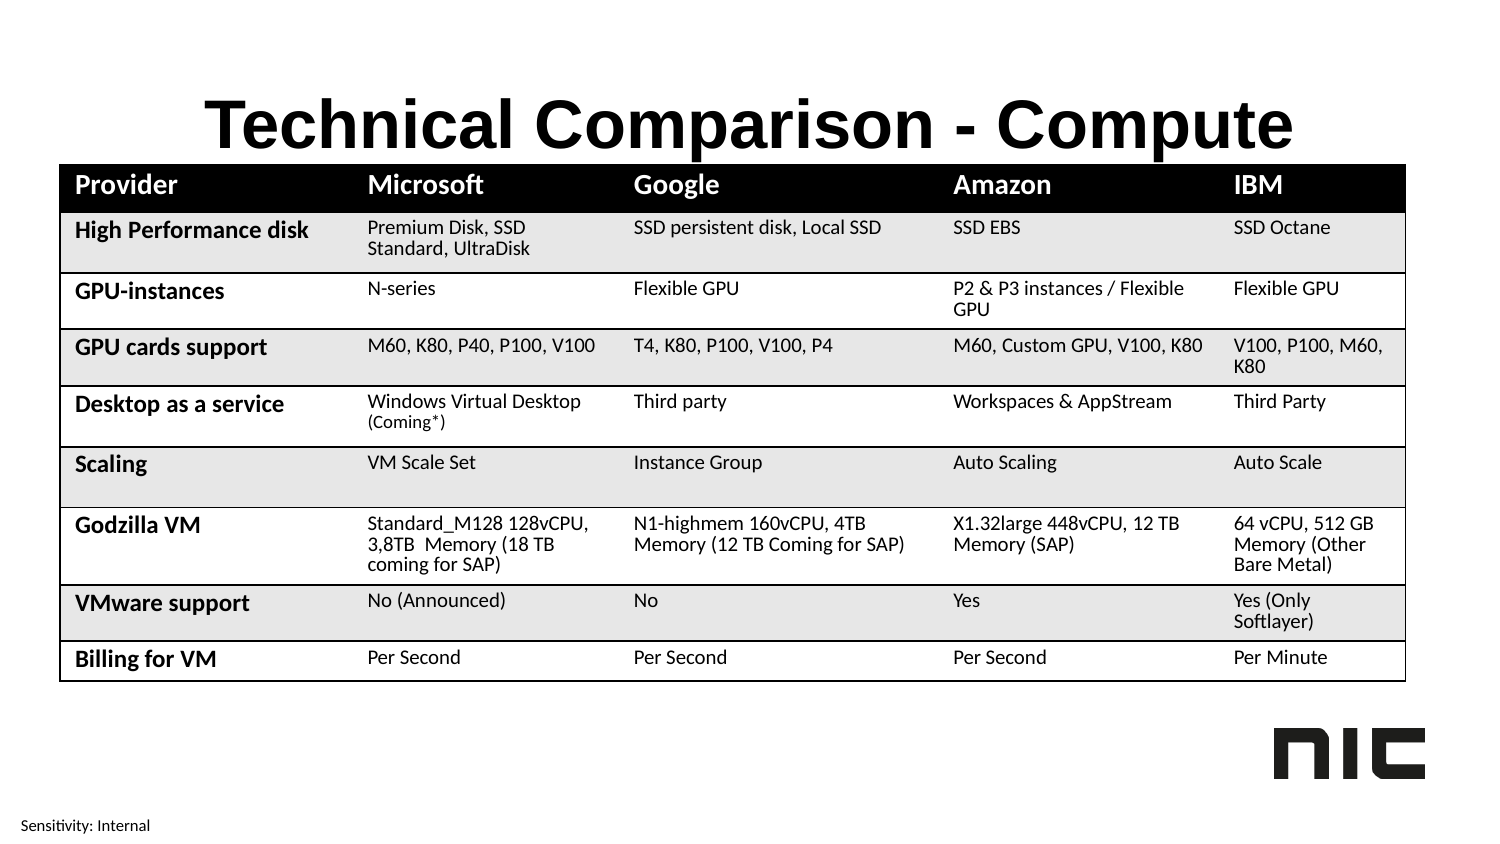

# Technical Comparison - Compute
| Provider | Microsoft | Google | Amazon | IBM |
| --- | --- | --- | --- | --- |
| High Performance disk | Premium Disk, SSD Standard, UltraDisk | SSD persistent disk, Local SSD | SSD EBS | SSD Octane |
| GPU-instances | N-series | Flexible GPU | P2 & P3 instances / Flexible GPU | Flexible GPU |
| GPU cards support | M60, K80, P40, P100, V100 | T4, K80, P100, V100, P4 | M60, Custom GPU, V100, K80 | V100, P100, M60, K80 |
| Desktop as a service | Windows Virtual Desktop (Coming\*) | Third party | Workspaces & AppStream | Third Party |
| Scaling | VM Scale Set | Instance Group | Auto Scaling | Auto Scale |
| Godzilla VM | Standard\_M128 128vCPU, 3,8TB Memory (18 TB coming for SAP) | N1-highmem 160vCPU, 4TB Memory (12 TB Coming for SAP) | X1.32large 448vCPU, 12 TB Memory (SAP) | 64 vCPU, 512 GB Memory (Other Bare Metal) |
| VMware support | No (Announced) | No | Yes | Yes (Only Softlayer) |
| Billing for VM | Per Second | Per Second | Per Second | Per Minute |